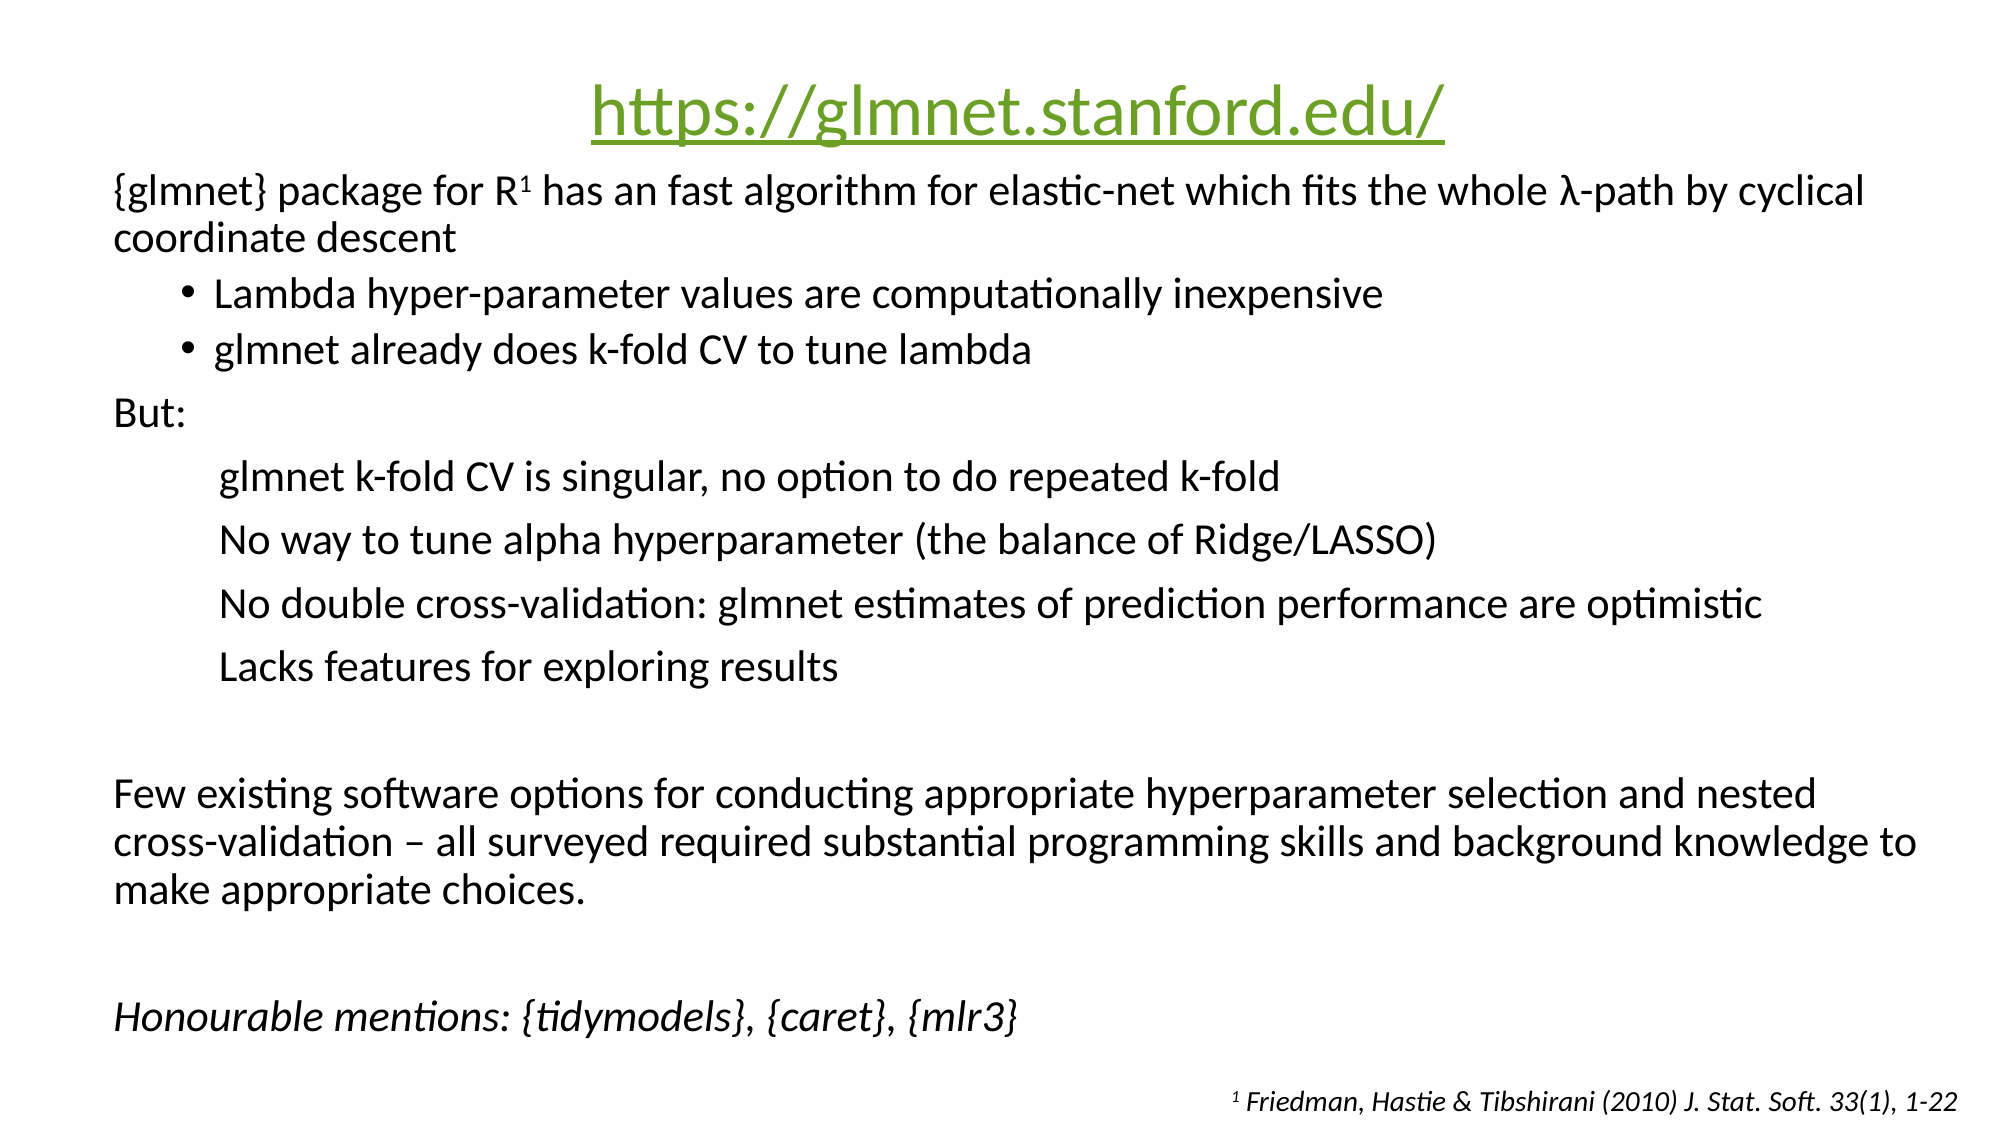

https://glmnet.stanford.edu/
{glmnet} package for R1 has an fast algorithm for elastic-net which fits the whole λ-path by cyclical coordinate descent
Lambda hyper-parameter values are computationally inexpensive
glmnet already does k-fold CV to tune lambda
But:
glmnet k-fold CV is singular, no option to do repeated k-fold
No way to tune alpha hyperparameter (the balance of Ridge/LASSO)
No double cross-validation: glmnet estimates of prediction performance are optimistic
Lacks features for exploring results

Few existing software options for conducting appropriate hyperparameter selection and nested cross-validation – all surveyed required substantial programming skills and background knowledge to make appropriate choices.

Honourable mentions: {tidymodels}, {caret}, {mlr3}

1 Friedman, Hastie & Tibshirani (2010) J. Stat. Soft. 33(1), 1-22